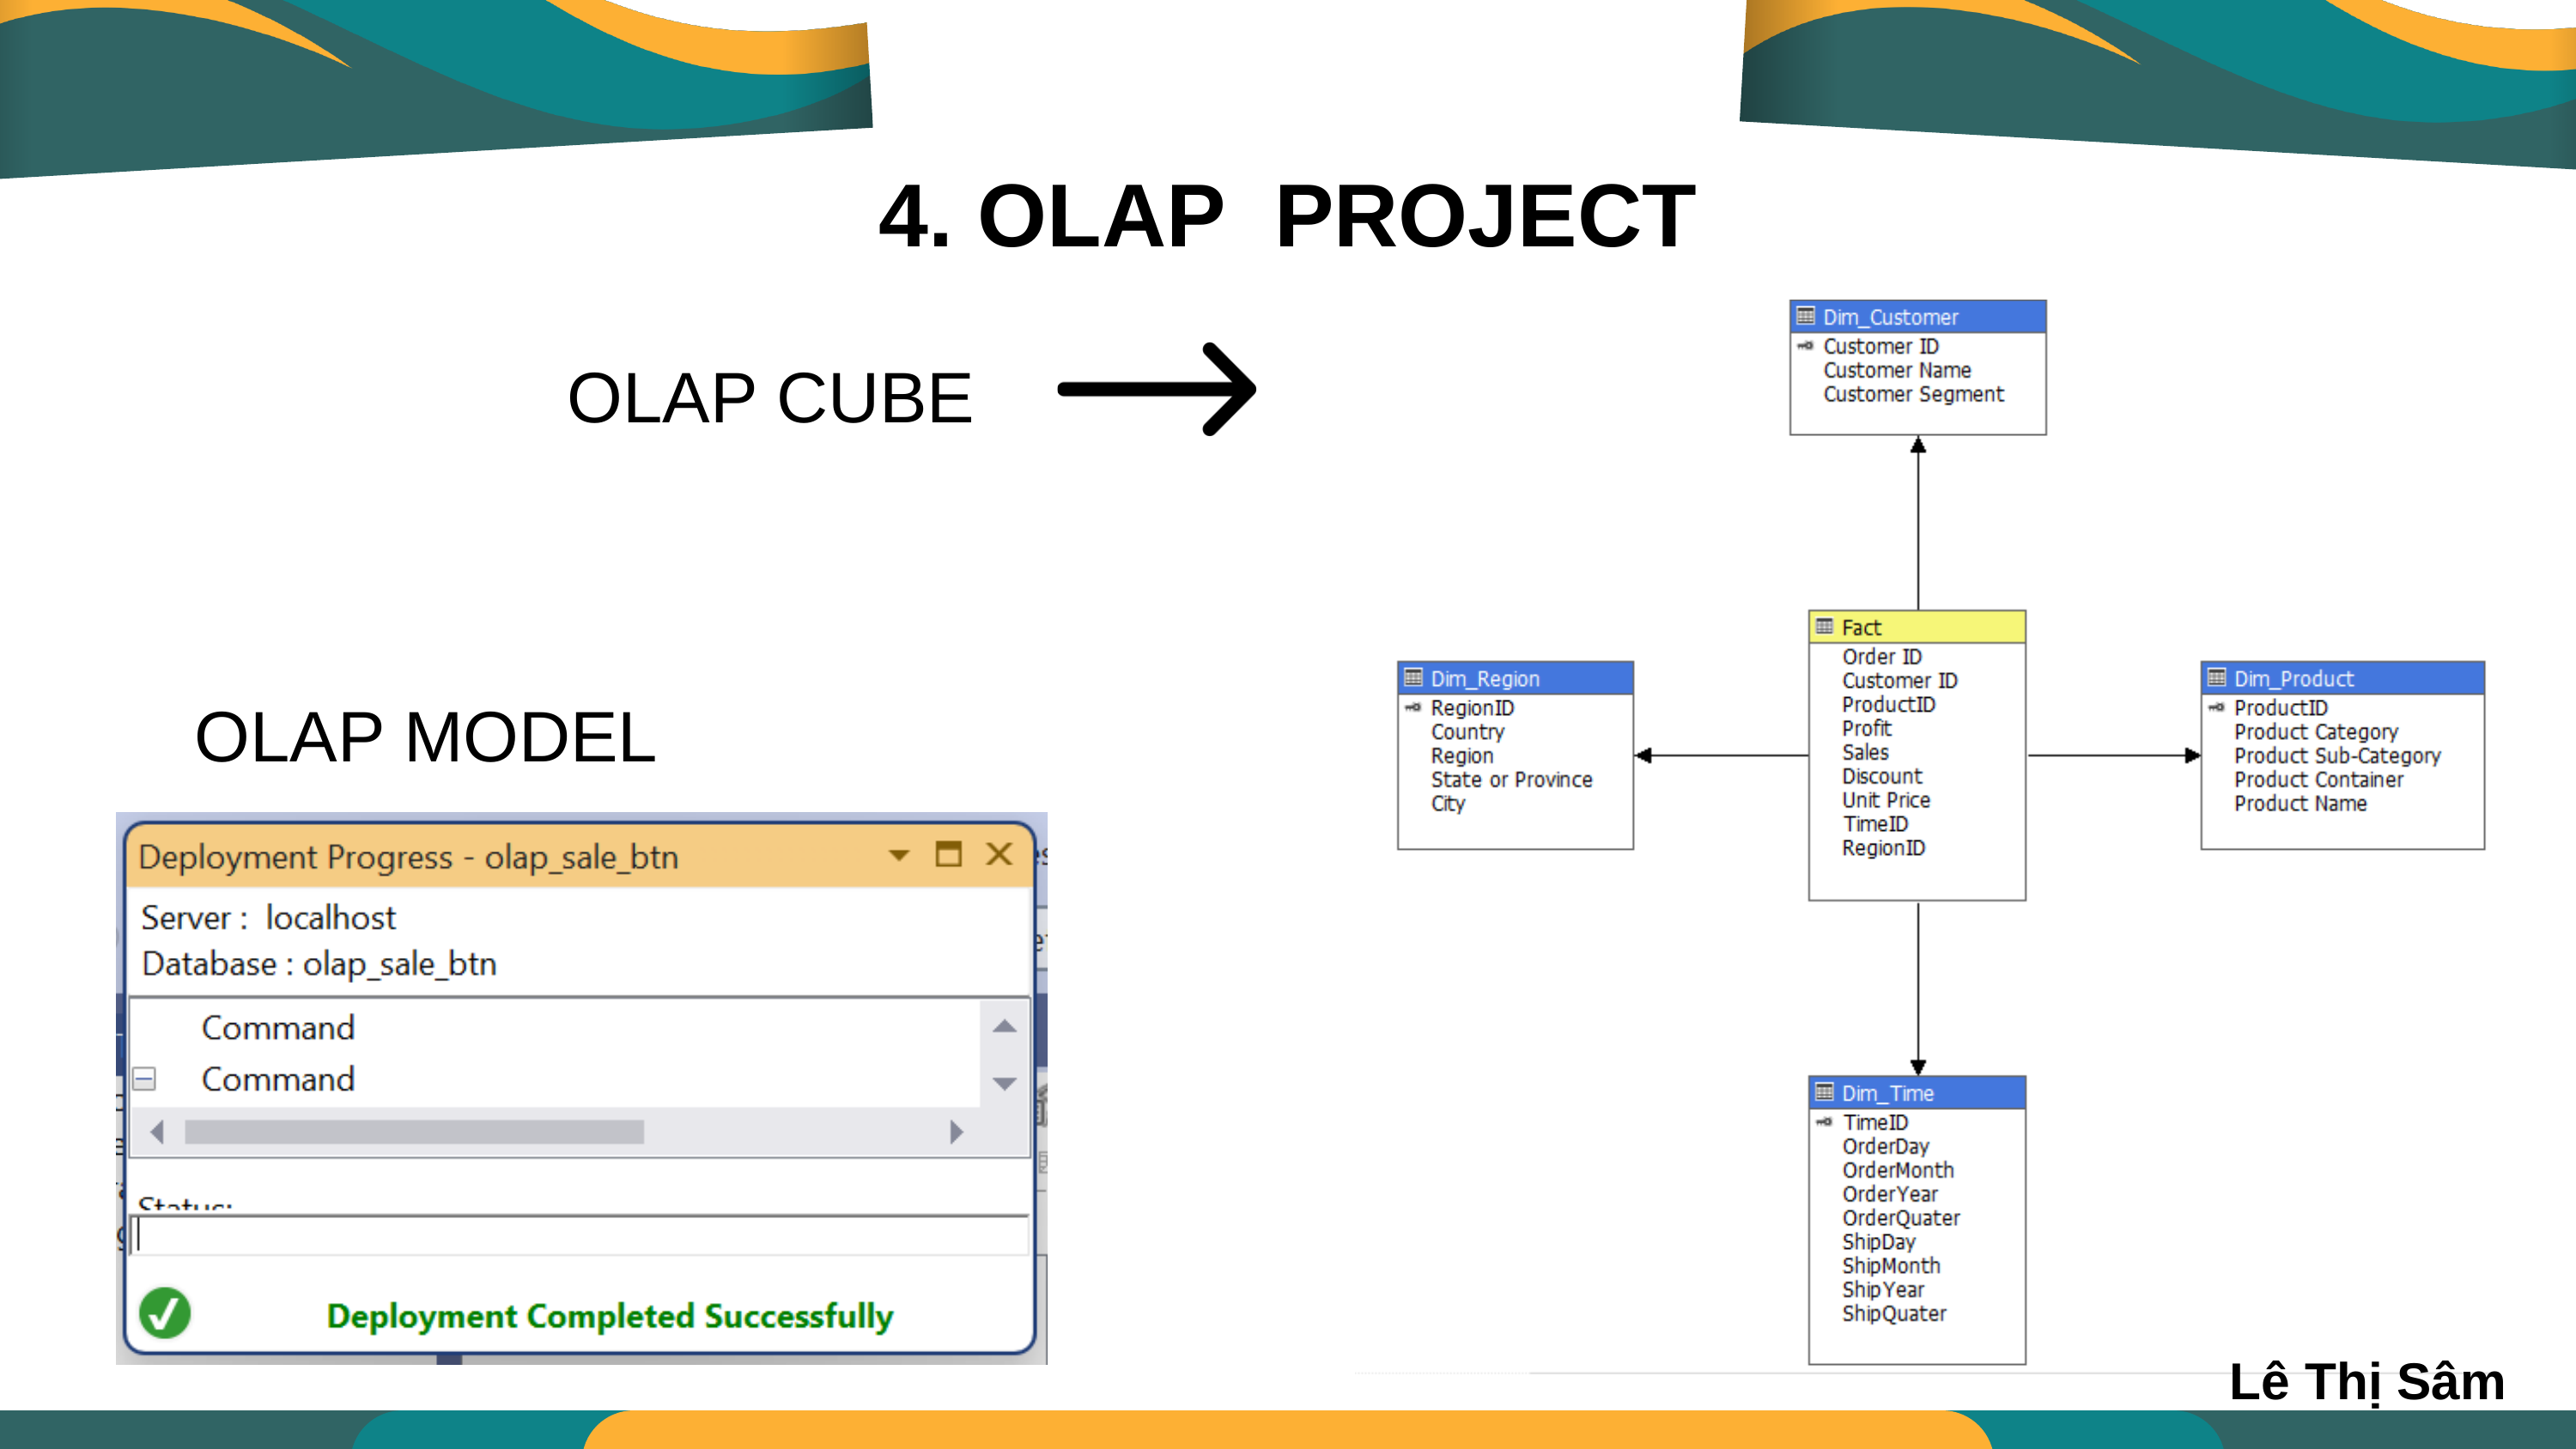

4. OLAP  PROJECT

OLAP CUBE

OLAP MODEL

Lê Thị Sâm